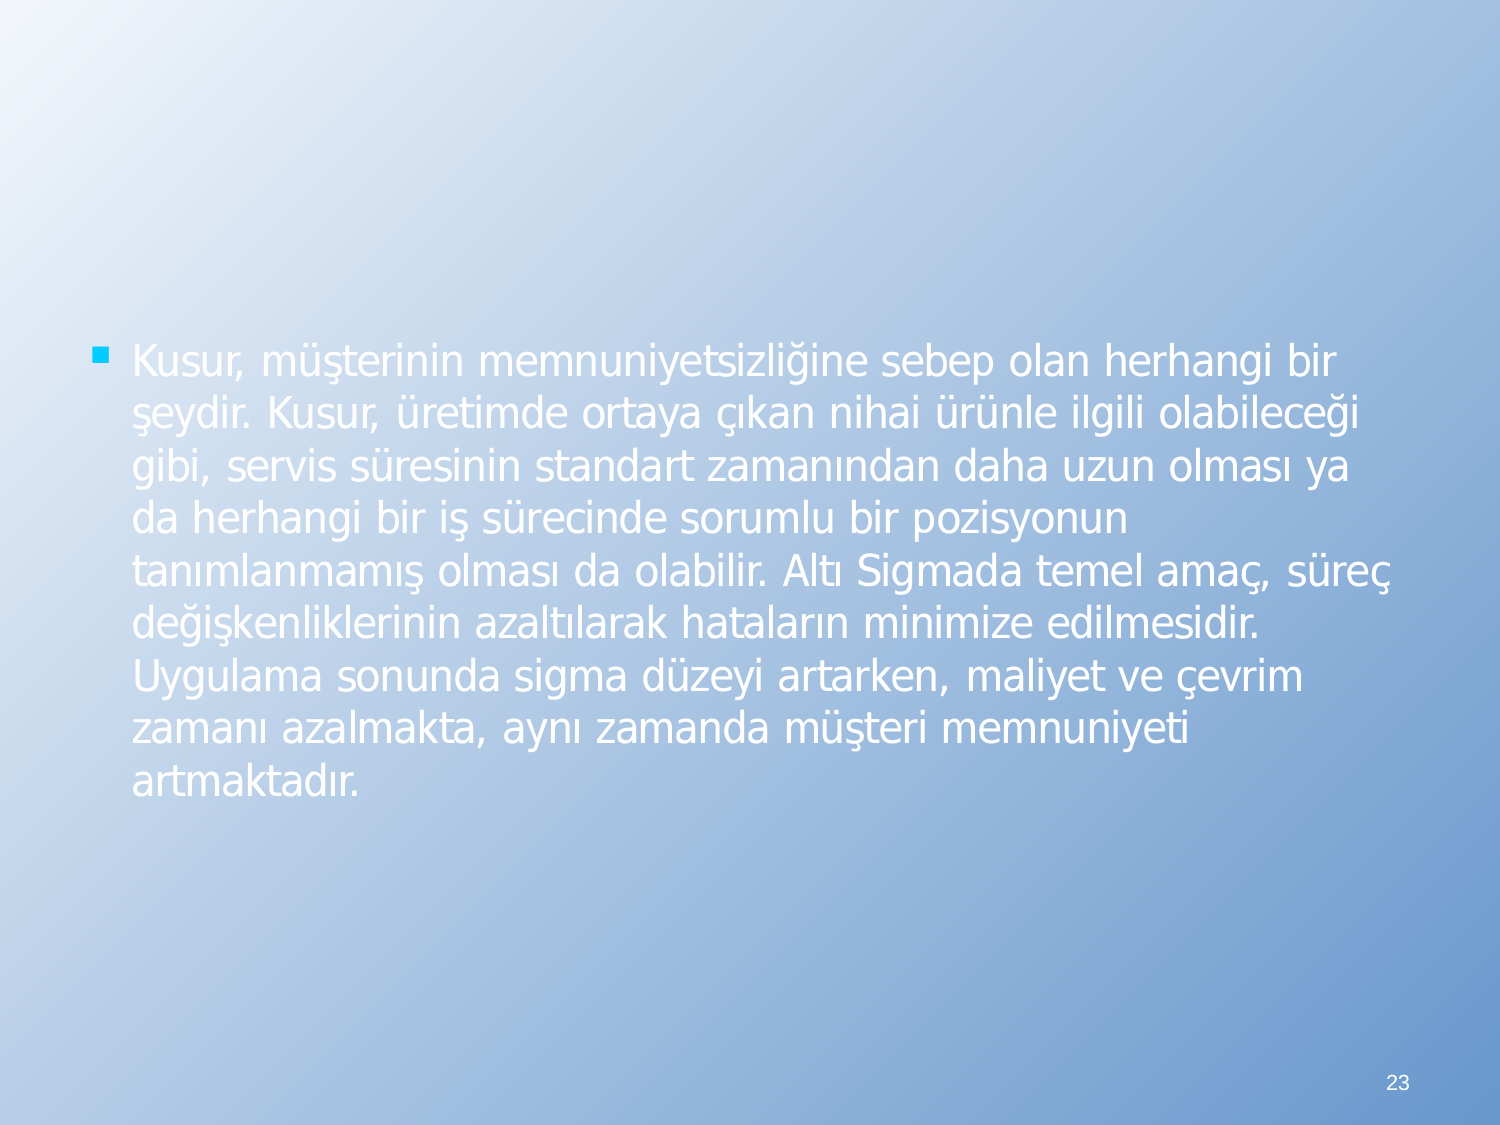

Kusur, müşterinin memnuniyetsizliğine sebep olan herhangi bir şeydir. Kusur, üretimde ortaya çıkan nihai ürünle ilgili olabileceği gibi, servis süresinin standart zamanından daha uzun olması ya da herhangi bir iş sürecinde sorumlu bir pozisyonun tanımlanmamış olması da olabilir. Altı Sigmada temel amaç, süreç  değişkenliklerinin azaltılarak hataların minimize edilmesidir. Uygulama sonunda sigma düzeyi artarken, maliyet ve çevrim zamanı azalmakta, aynı zamanda müşteri memnuniyeti artmaktadır.
23